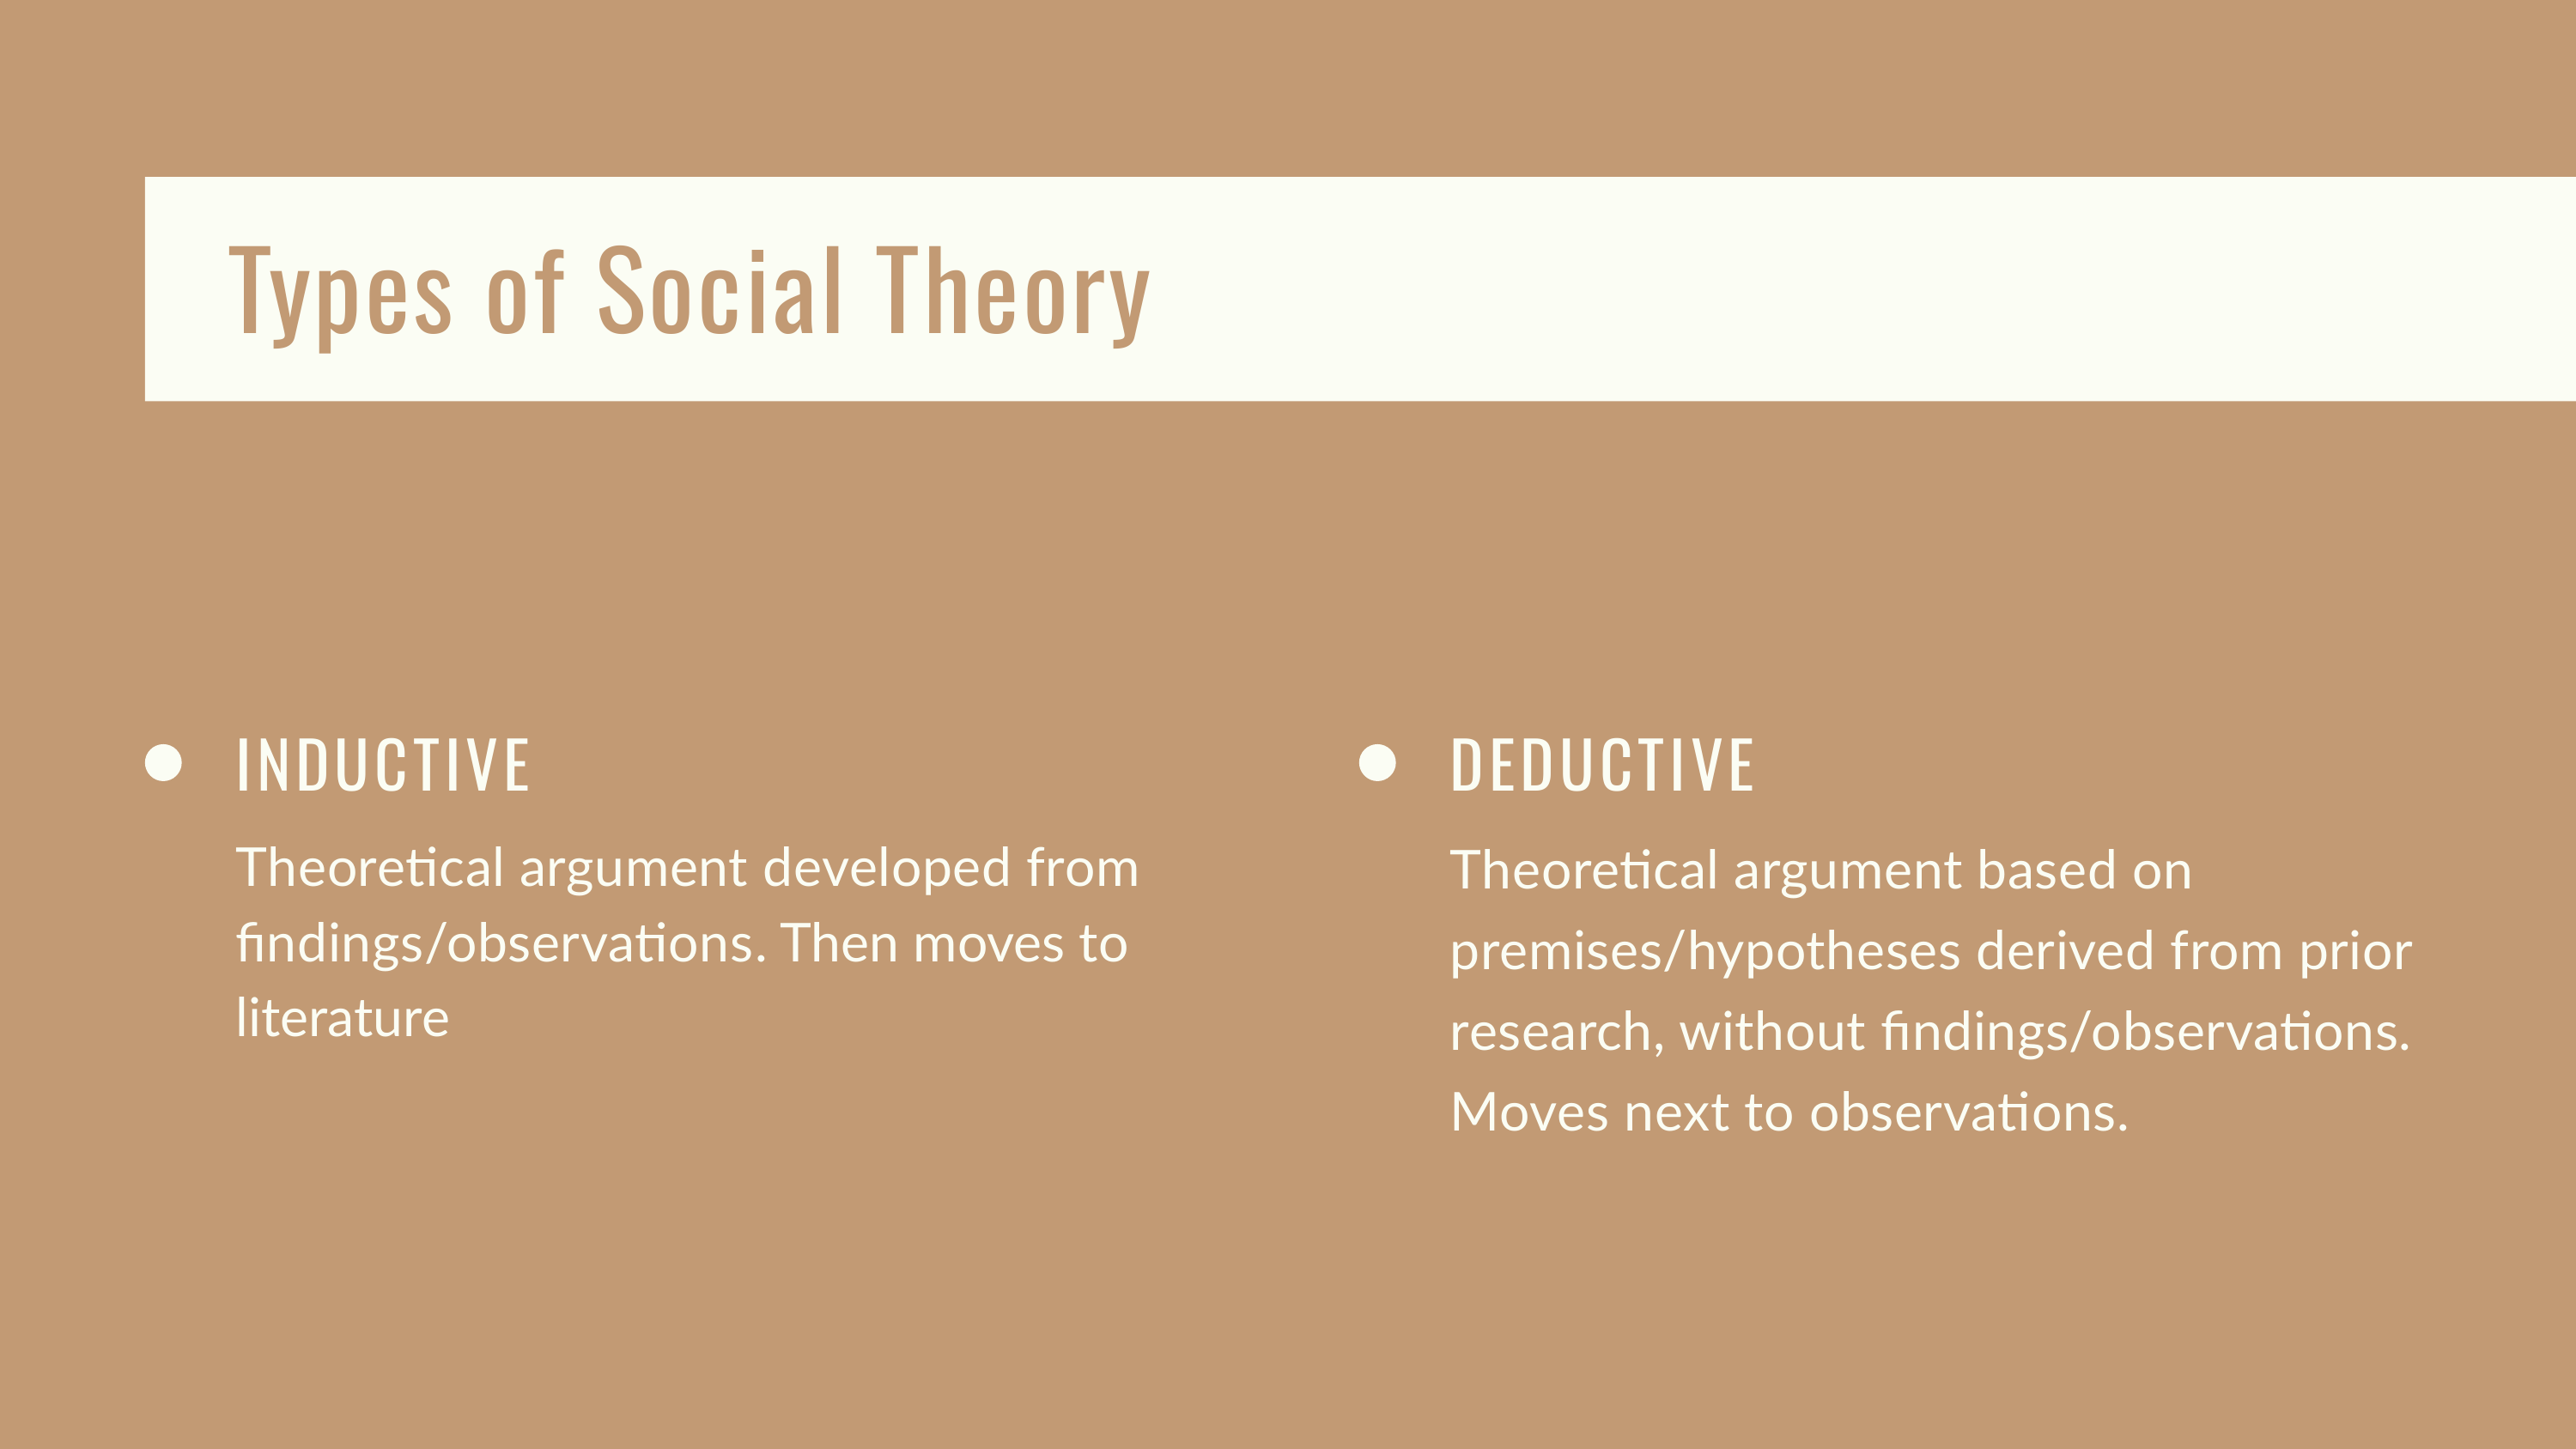

Types of Social Theory
INDUCTIVE
Theoretical argument developed from findings/observations. Then moves to literature
DEDUCTIVE
Theoretical argument based on premises/hypotheses derived from prior research, without findings/observations. Moves next to observations.